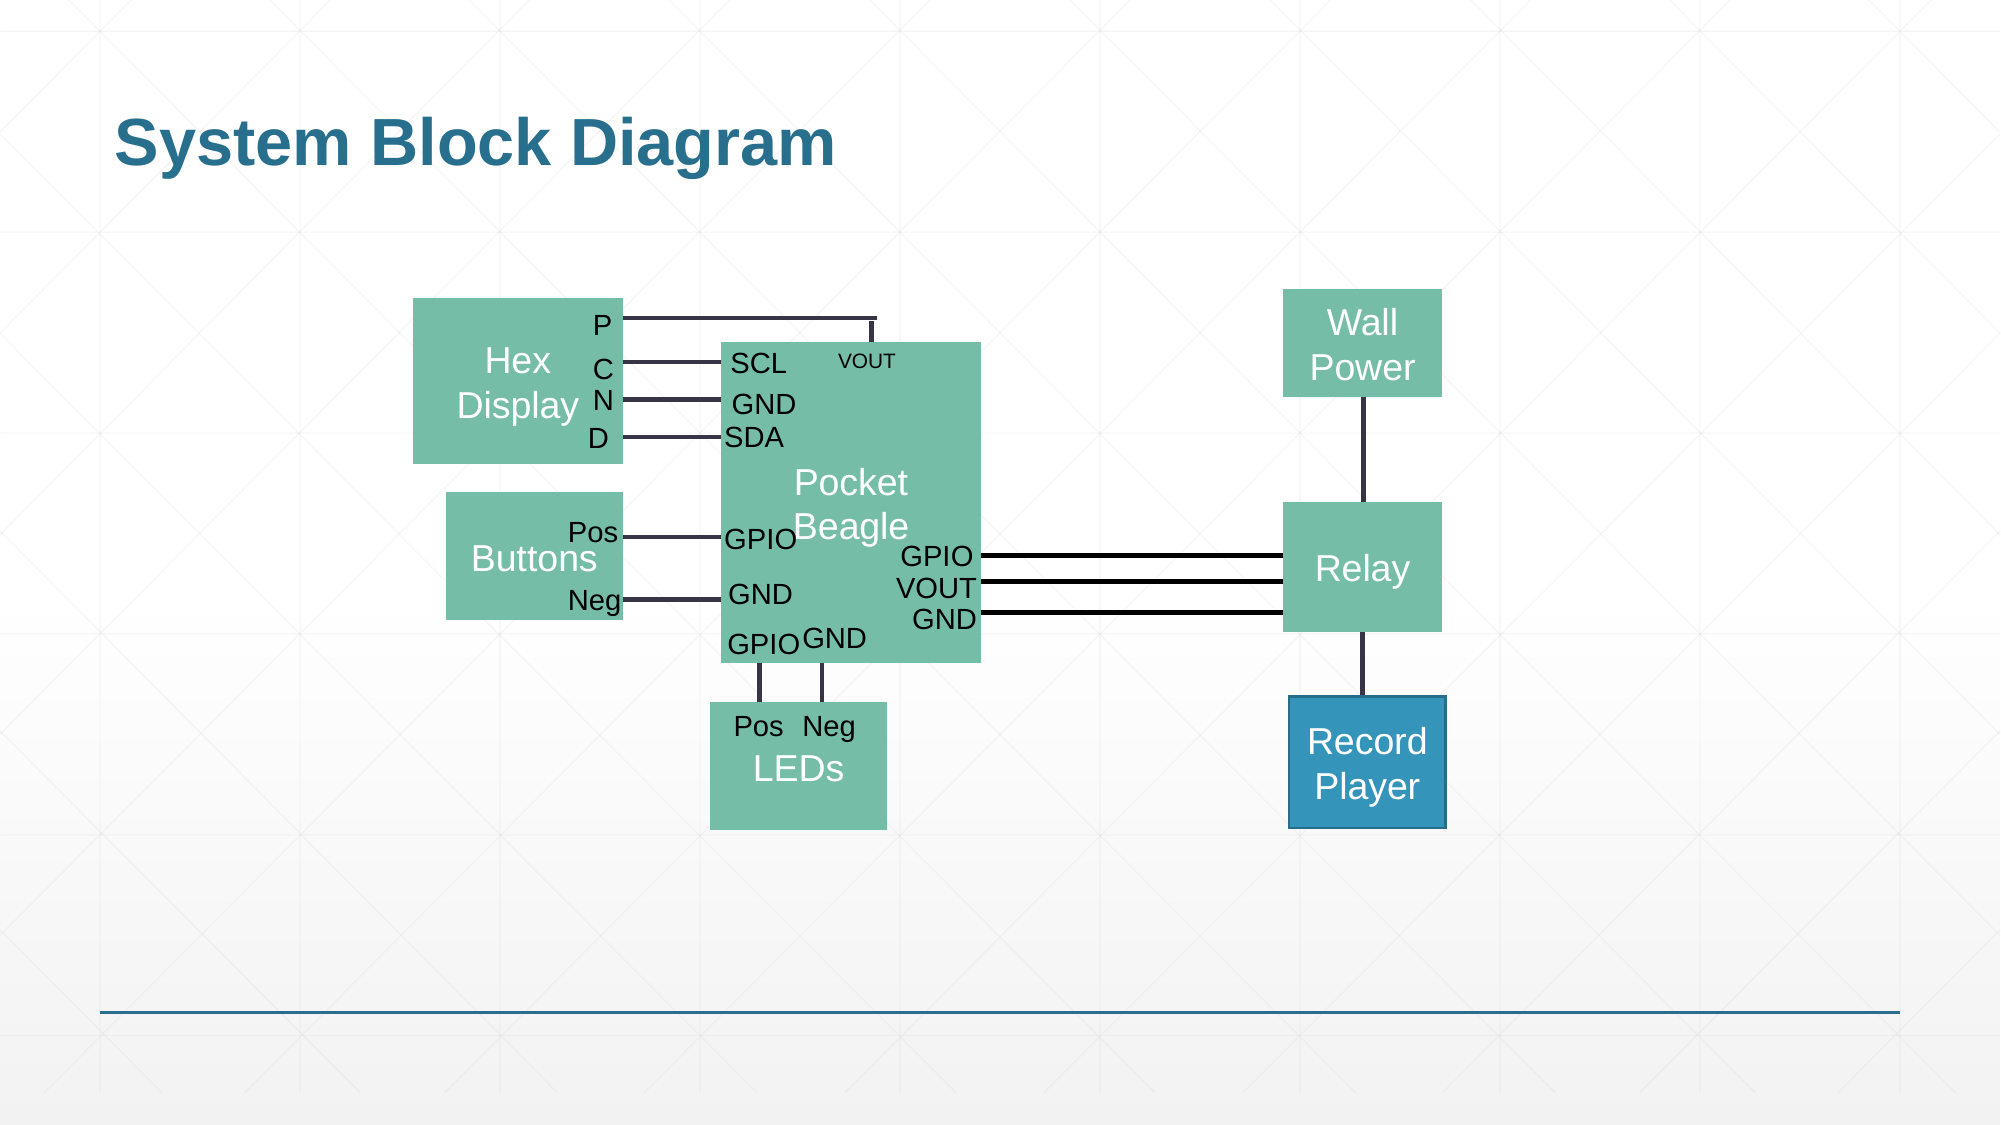

# System Block Diagram
Wall Power
P
Hex Display
SCL
VOUT
C
Pocket Beagle
N
GND
SDA
D
Buttons
Relay
Pos
GPIO
GPIO
VOUT
GND
Neg
GND
GND
GPIO
Record Player
Pos
Neg
LEDs